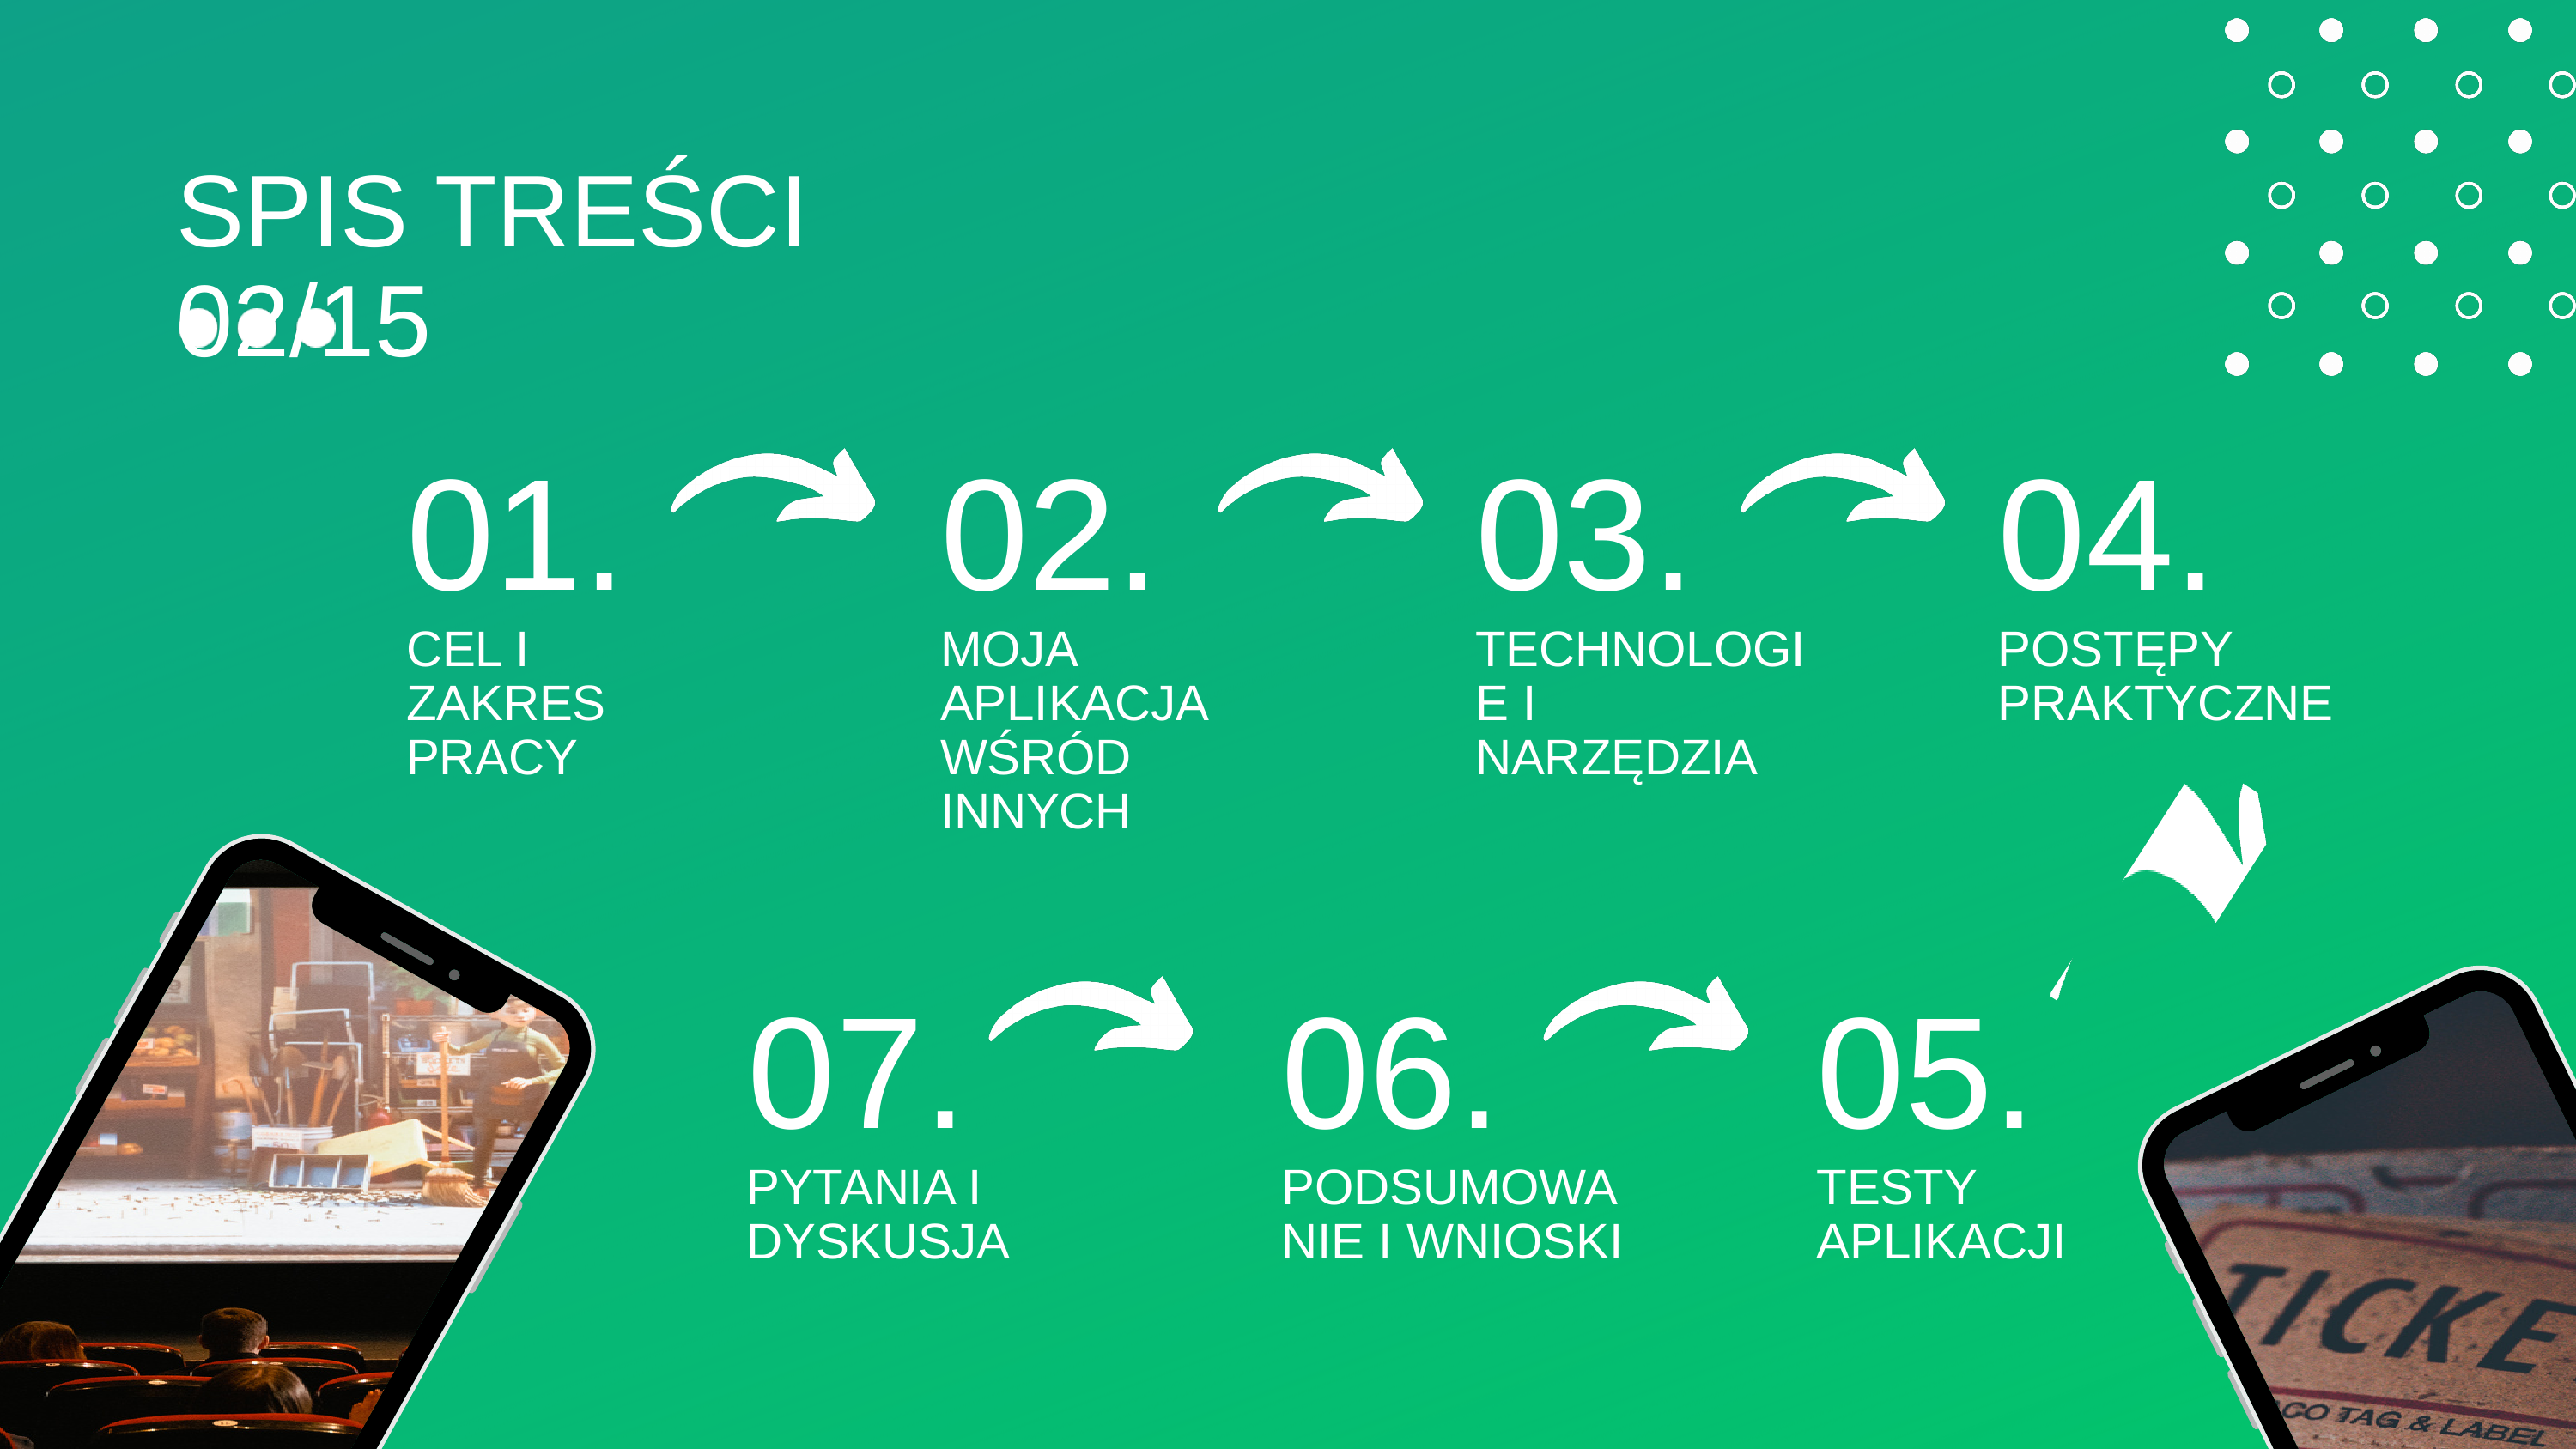

SPIS TREŚCI 02/15

01.
02.
03.
04.
CEL I ZAKRES PRACY
MOJA APLIKACJA WŚRÓD INNYCH
TECHNOLOGIE I NARZĘDZIA
POSTĘPY PRAKTYCZNE

07.
06.
05.

PYTANIA I DYSKUSJA
PODSUMOWANIE I WNIOSKI
TESTY APLIKACJI